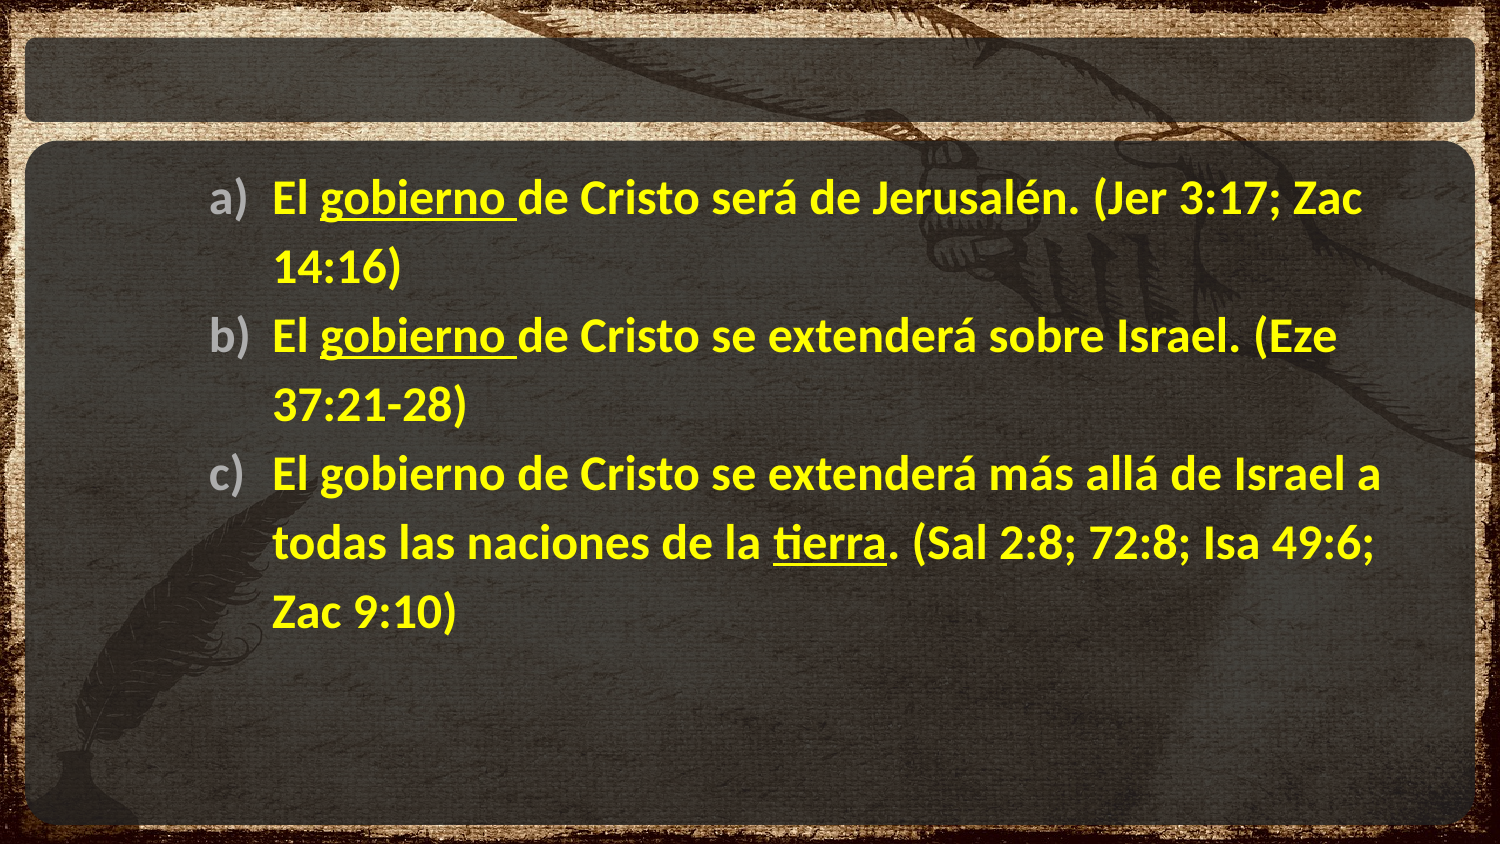

#
El gobierno de Cristo será de Jerusalén. (Jer 3:17; Zac 14:16)
El gobierno de Cristo se extenderá sobre Israel. (Eze 37:21-28)
El gobierno de Cristo se extenderá más allá de Israel a todas las naciones de la tierra. (Sal 2:8; 72:8; Isa 49:6;  Zac 9:10)